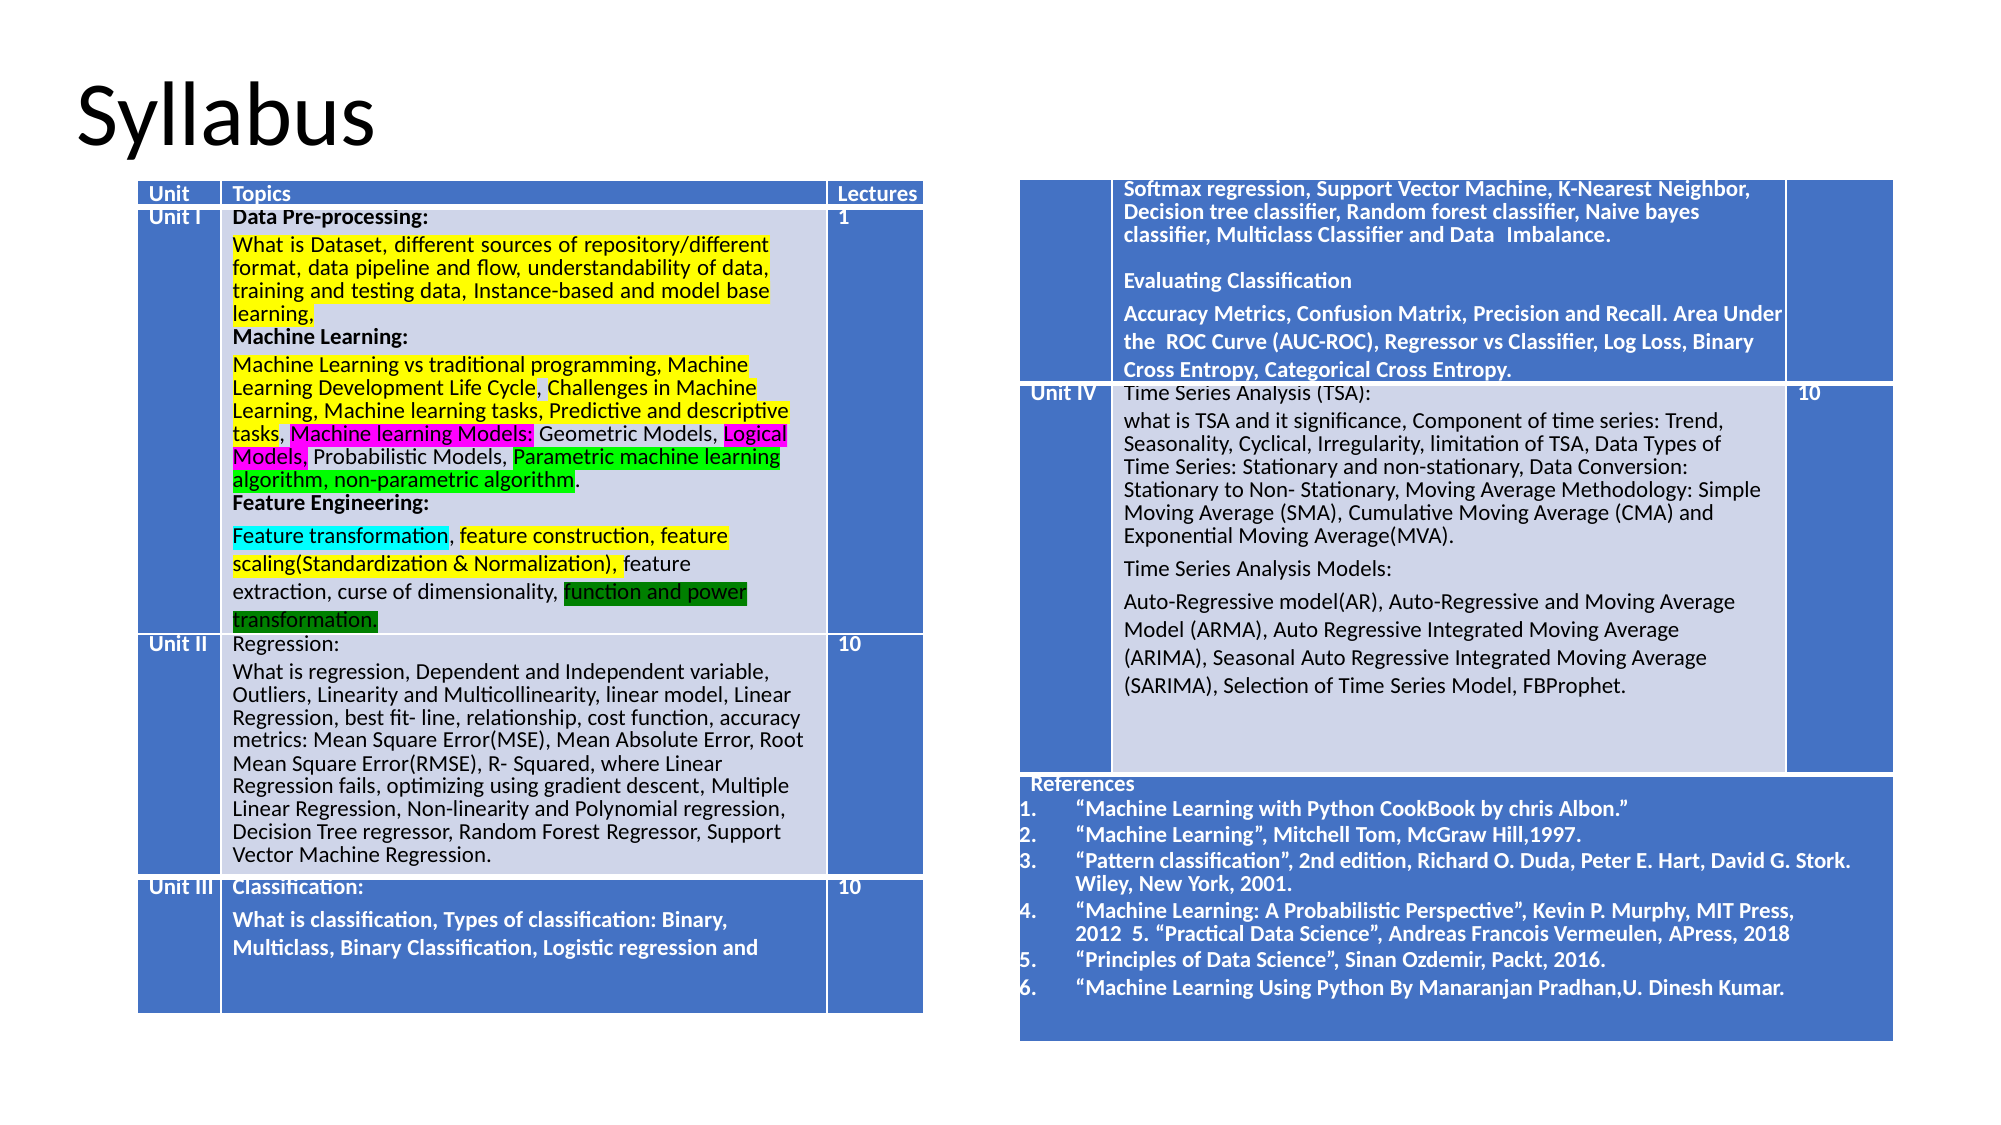

# Syllabus
|  | Softmax regression, Support Vector Machine, K-Nearest Neighbor, Decision tree classifier, Random forest classifier, Naive bayes classifier, Multiclass Classifier and Data Imbalance. Evaluating Classification Accuracy Metrics, Confusion Matrix, Precision and Recall. Area Under the ROC Curve (AUC-ROC), Regressor vs Classifier, Log Loss, Binary Cross Entropy, Categorical Cross Entropy. |  |
| --- | --- | --- |
| Unit IV | Time Series Analysis (TSA): what is TSA and it significance, Component of time series: Trend, Seasonality, Cyclical, Irregularity, limitation of TSA, Data Types of Time Series: Stationary and non-stationary, Data Conversion: Stationary to Non- Stationary, Moving Average Methodology: Simple Moving Average (SMA), Cumulative Moving Average (CMA) and Exponential Moving Average(MVA). Time Series Analysis Models: Auto-Regressive model(AR), Auto-Regressive and Moving Average Model (ARMA), Auto Regressive Integrated Moving Average (ARIMA), Seasonal Auto Regressive Integrated Moving Average (SARIMA), Selection of Time Series Model, FBProphet. | 10 |
| References “Machine Learning with Python CookBook by chris Albon.” “Machine Learning”, Mitchell Tom, McGraw Hill,1997. “Pattern classification”, 2nd edition, Richard O. Duda, Peter E. Hart, David G. Stork. Wiley, New York, 2001. “Machine Learning: A Probabilistic Perspective”, Kevin P. Murphy, MIT Press, 2012 5. “Practical Data Science”, Andreas Francois Vermeulen, APress, 2018 “Principles of Data Science”, Sinan Ozdemir, Packt, 2016. “Machine Learning Using Python By Manaranjan Pradhan,U. Dinesh Kumar. |  |  |
| Unit | Topics | Lectures |
| --- | --- | --- |
| Unit I | Data Pre-processing: What is Dataset, different sources of repository/different format, data pipeline and flow, understandability of data, training and testing data, Instance-based and model base learning, Machine Learning: Machine Learning vs traditional programming, Machine Learning Development Life Cycle, Challenges in Machine Learning, Machine learning tasks, Predictive and descriptive tasks, Machine learning Models: Geometric Models, Logical Models, Probabilistic Models, Parametric machine learning algorithm, non-parametric algorithm. Feature Engineering: Feature transformation, feature construction, feature scaling(Standardization & Normalization), feature extraction, curse of dimensionality, function and power transformation. | 1 |
| Unit II | Regression: What is regression, Dependent and Independent variable, Outliers, Linearity and Multicollinearity, linear model, Linear Regression, best fit- line, relationship, cost function, accuracy metrics: Mean Square Error(MSE), Mean Absolute Error, Root Mean Square Error(RMSE), R- Squared, where Linear Regression fails, optimizing using gradient descent, Multiple Linear Regression, Non-linearity and Polynomial regression, Decision Tree regressor, Random Forest Regressor, Support Vector Machine Regression. | 10 |
| Unit III | Classification: What is classification, Types of classification: Binary, Multiclass, Binary Classification, Logistic regression and | 10 |